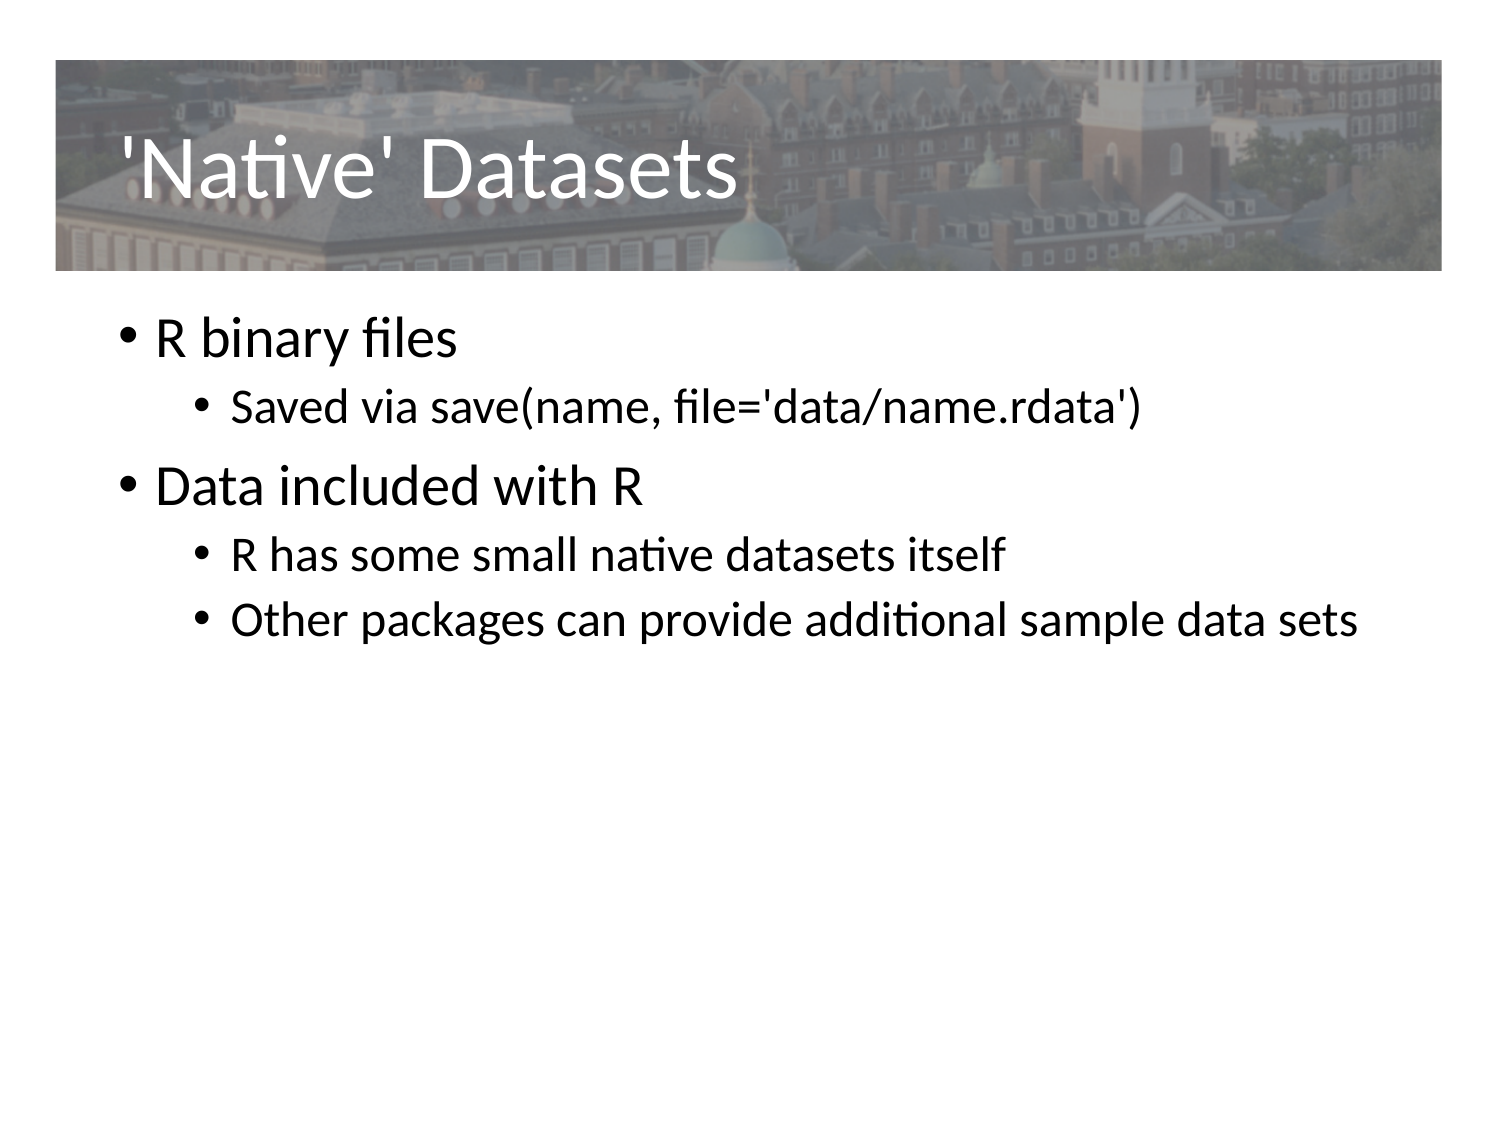

# 'Native' Datasets
R binary files
Saved via save(name, file='data/name.rdata')
Data included with R
R has some small native datasets itself
Other packages can provide additional sample data sets